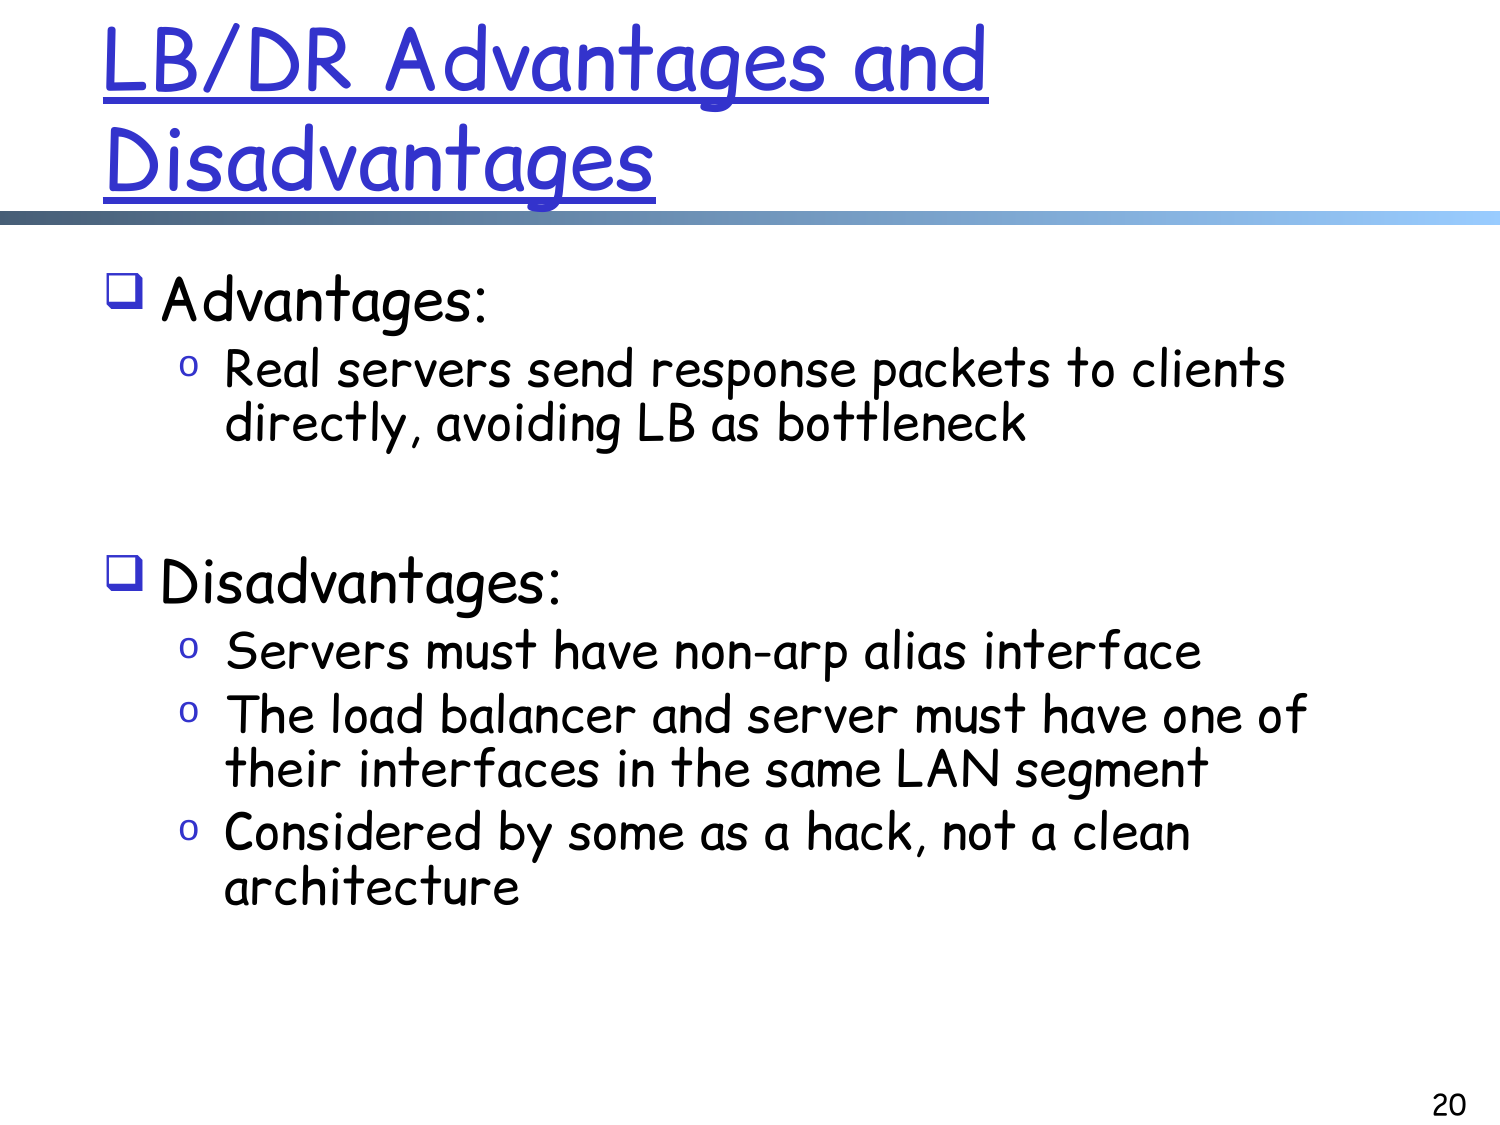

# LB/DR Advantages and Disadvantages
Advantages:
Real servers send response packets to clients directly, avoiding LB as bottleneck

Disadvantages:
Servers must have non-arp alias interface
The load balancer and server must have one of their interfaces in the same LAN segment
Considered by some as a hack, not a clean architecture
20